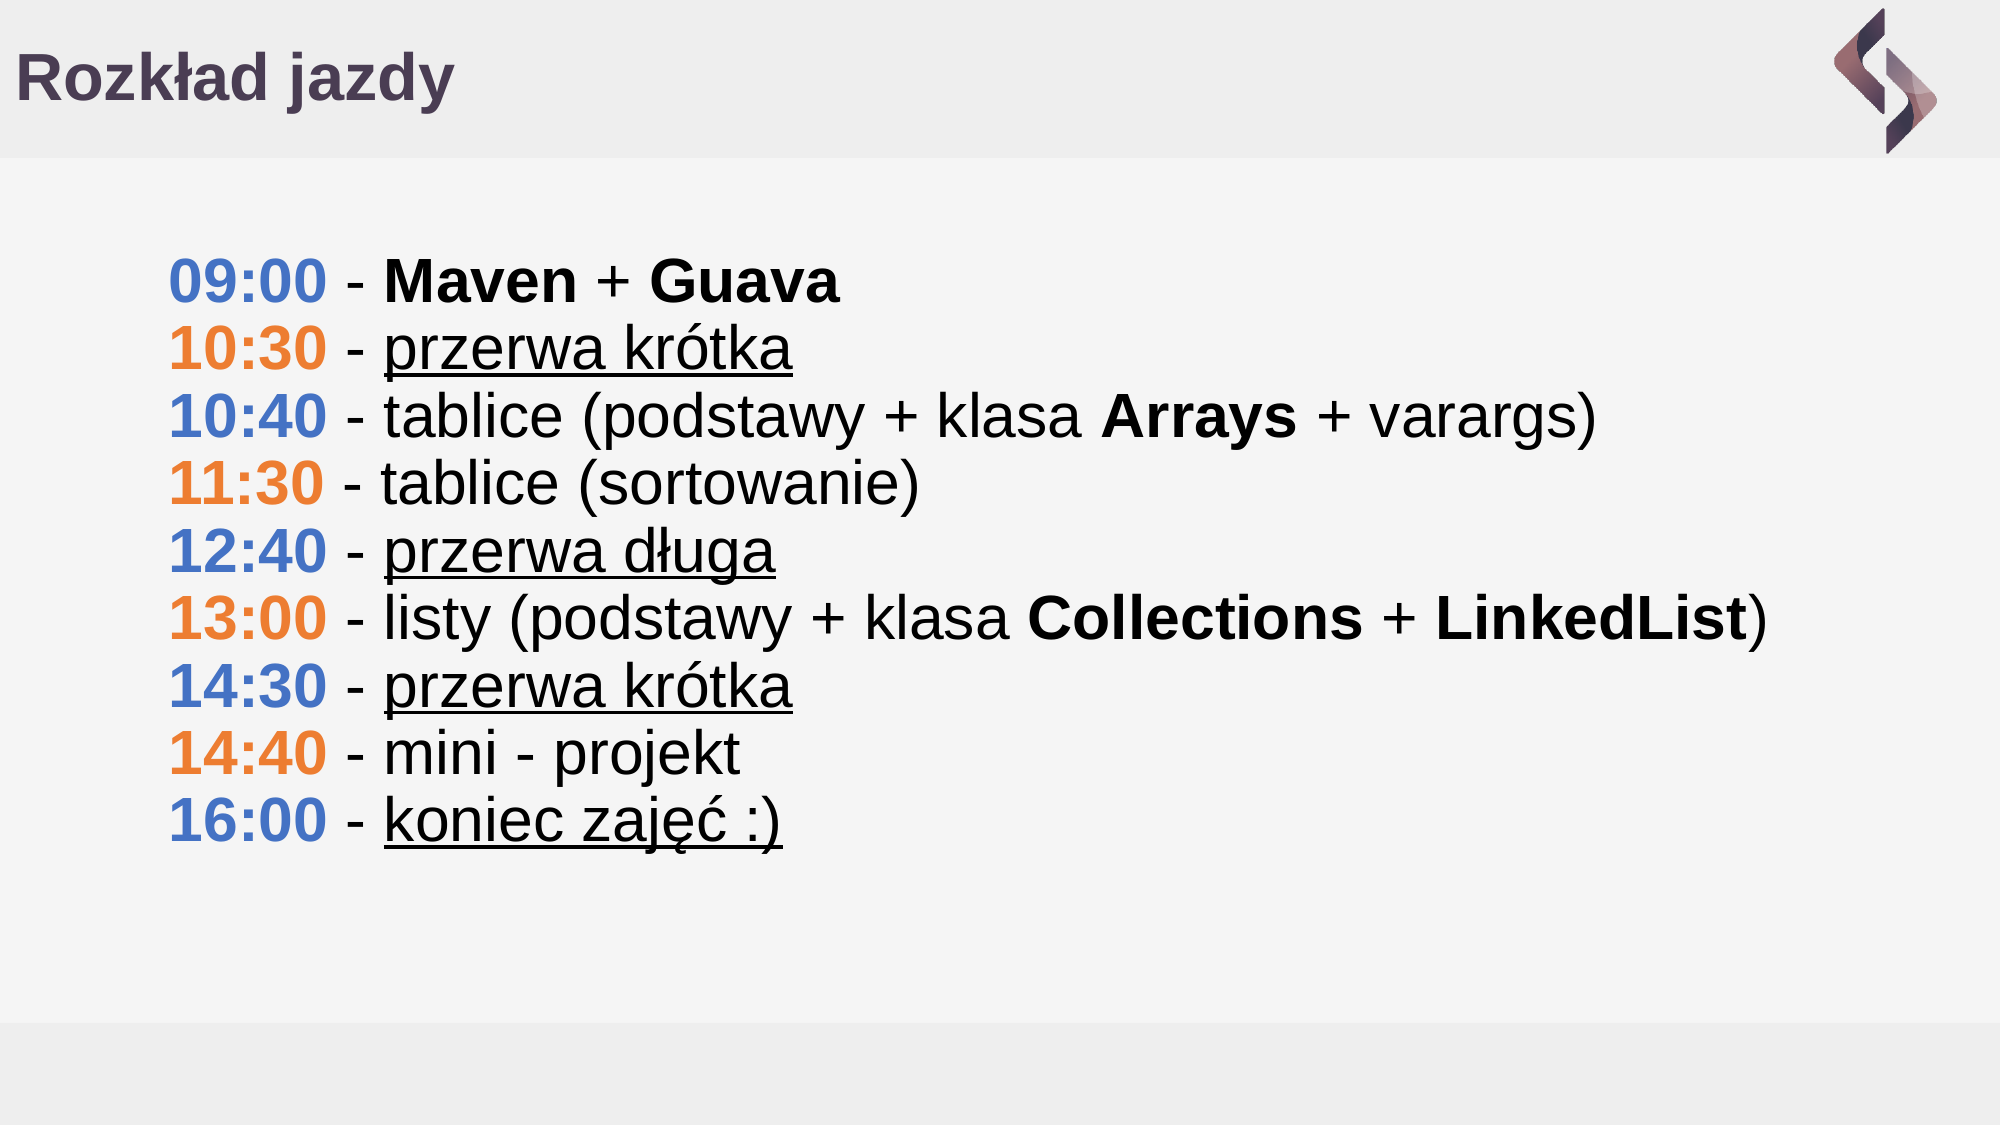

# Rozkład jazdy
09:00 - Maven + Guava
10:30 - przerwa krótka
10:40 - tablice (podstawy + klasa Arrays + varargs)
11:30 - tablice (sortowanie)
12:40 - przerwa długa
13:00 - listy (podstawy + klasa Collections + LinkedList)
14:30 - przerwa krótka
14:40 - mini - projekt
16:00 - koniec zajęć :)